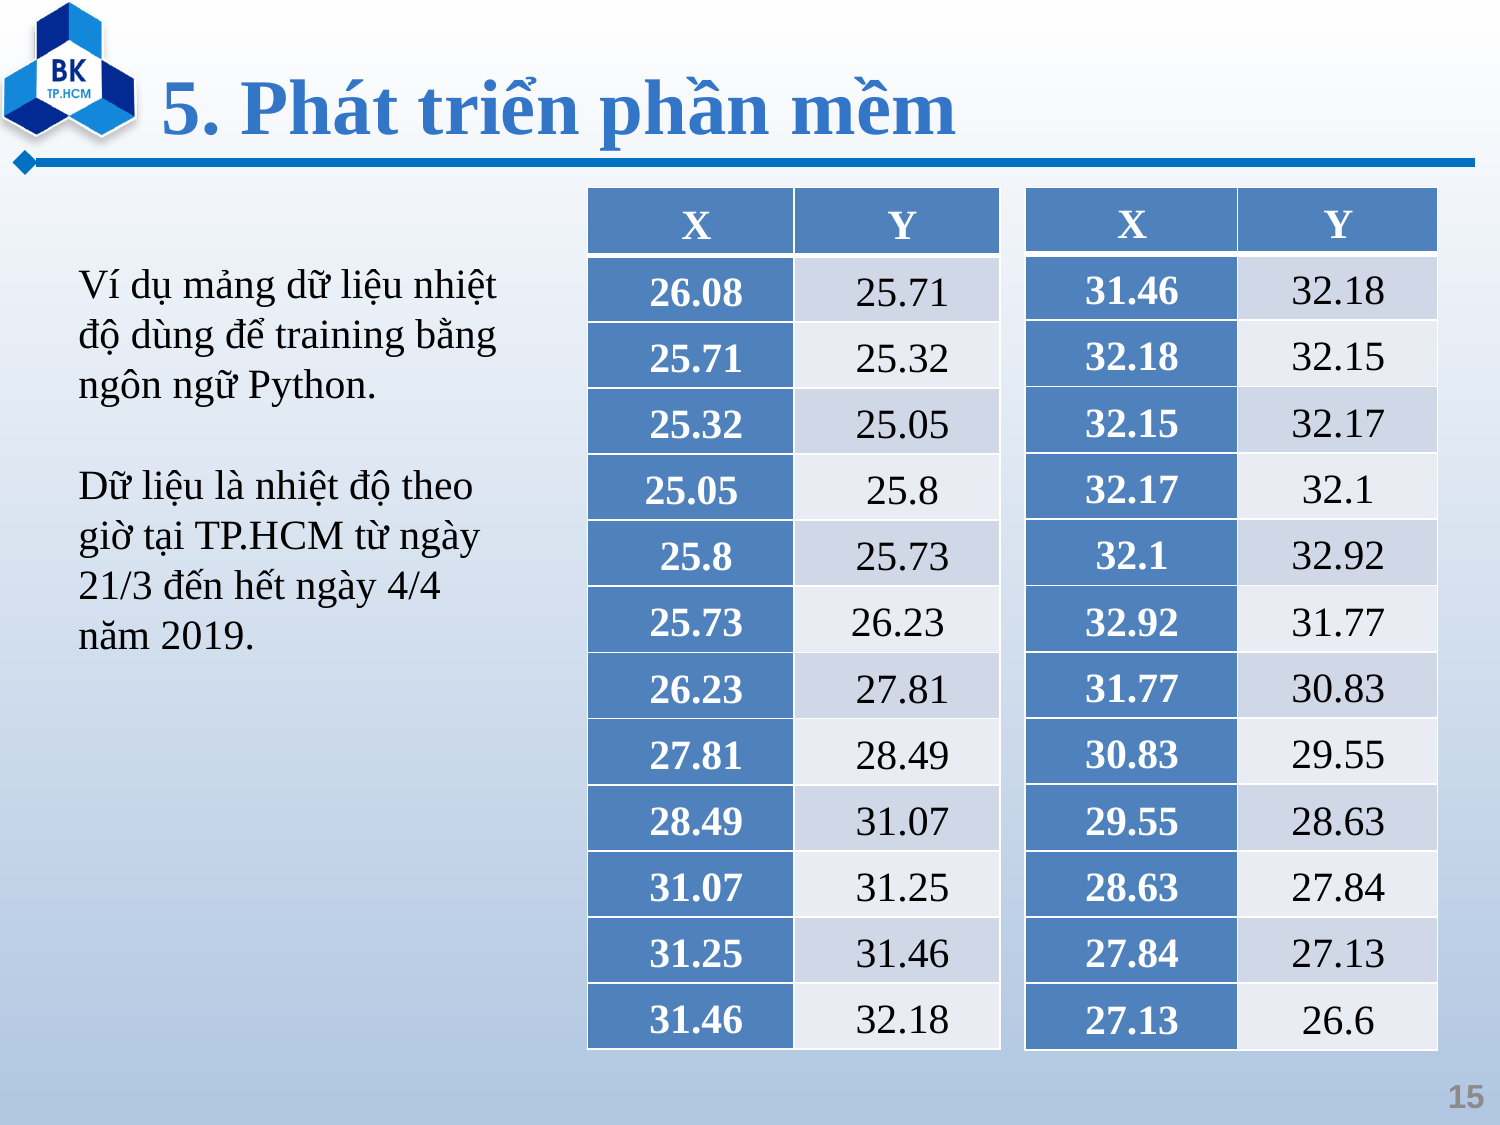

# 5. Phát triển phần mềm
| X | Y |
| --- | --- |
| 31.46 | 32.18 |
| 32.18 | 32.15 |
| 32.15 | 32.17 |
| 32.17 | 32.1 |
| 32.1 | 32.92 |
| 32.92 | 31.77 |
| 31.77 | 30.83 |
| 30.83 | 29.55 |
| 29.55 | 28.63 |
| 28.63 | 27.84 |
| 27.84 | 27.13 |
| 27.13 | 26.6 |
| X | Y |
| --- | --- |
| 26.08 | 25.71 |
| 25.71 | 25.32 |
| 25.32 | 25.05 |
| 25.05 | 25.8 |
| 25.8 | 25.73 |
| 25.73 | 26.23 |
| 26.23 | 27.81 |
| 27.81 | 28.49 |
| 28.49 | 31.07 |
| 31.07 | 31.25 |
| 31.25 | 31.46 |
| 31.46 | 32.18 |
Ví dụ mảng dữ liệu nhiệt độ dùng để training bằng ngôn ngữ Python.

Dữ liệu là nhiệt độ theo giờ tại TP.HCM từ ngày 21/3 đến hết ngày 4/4 năm 2019.
15